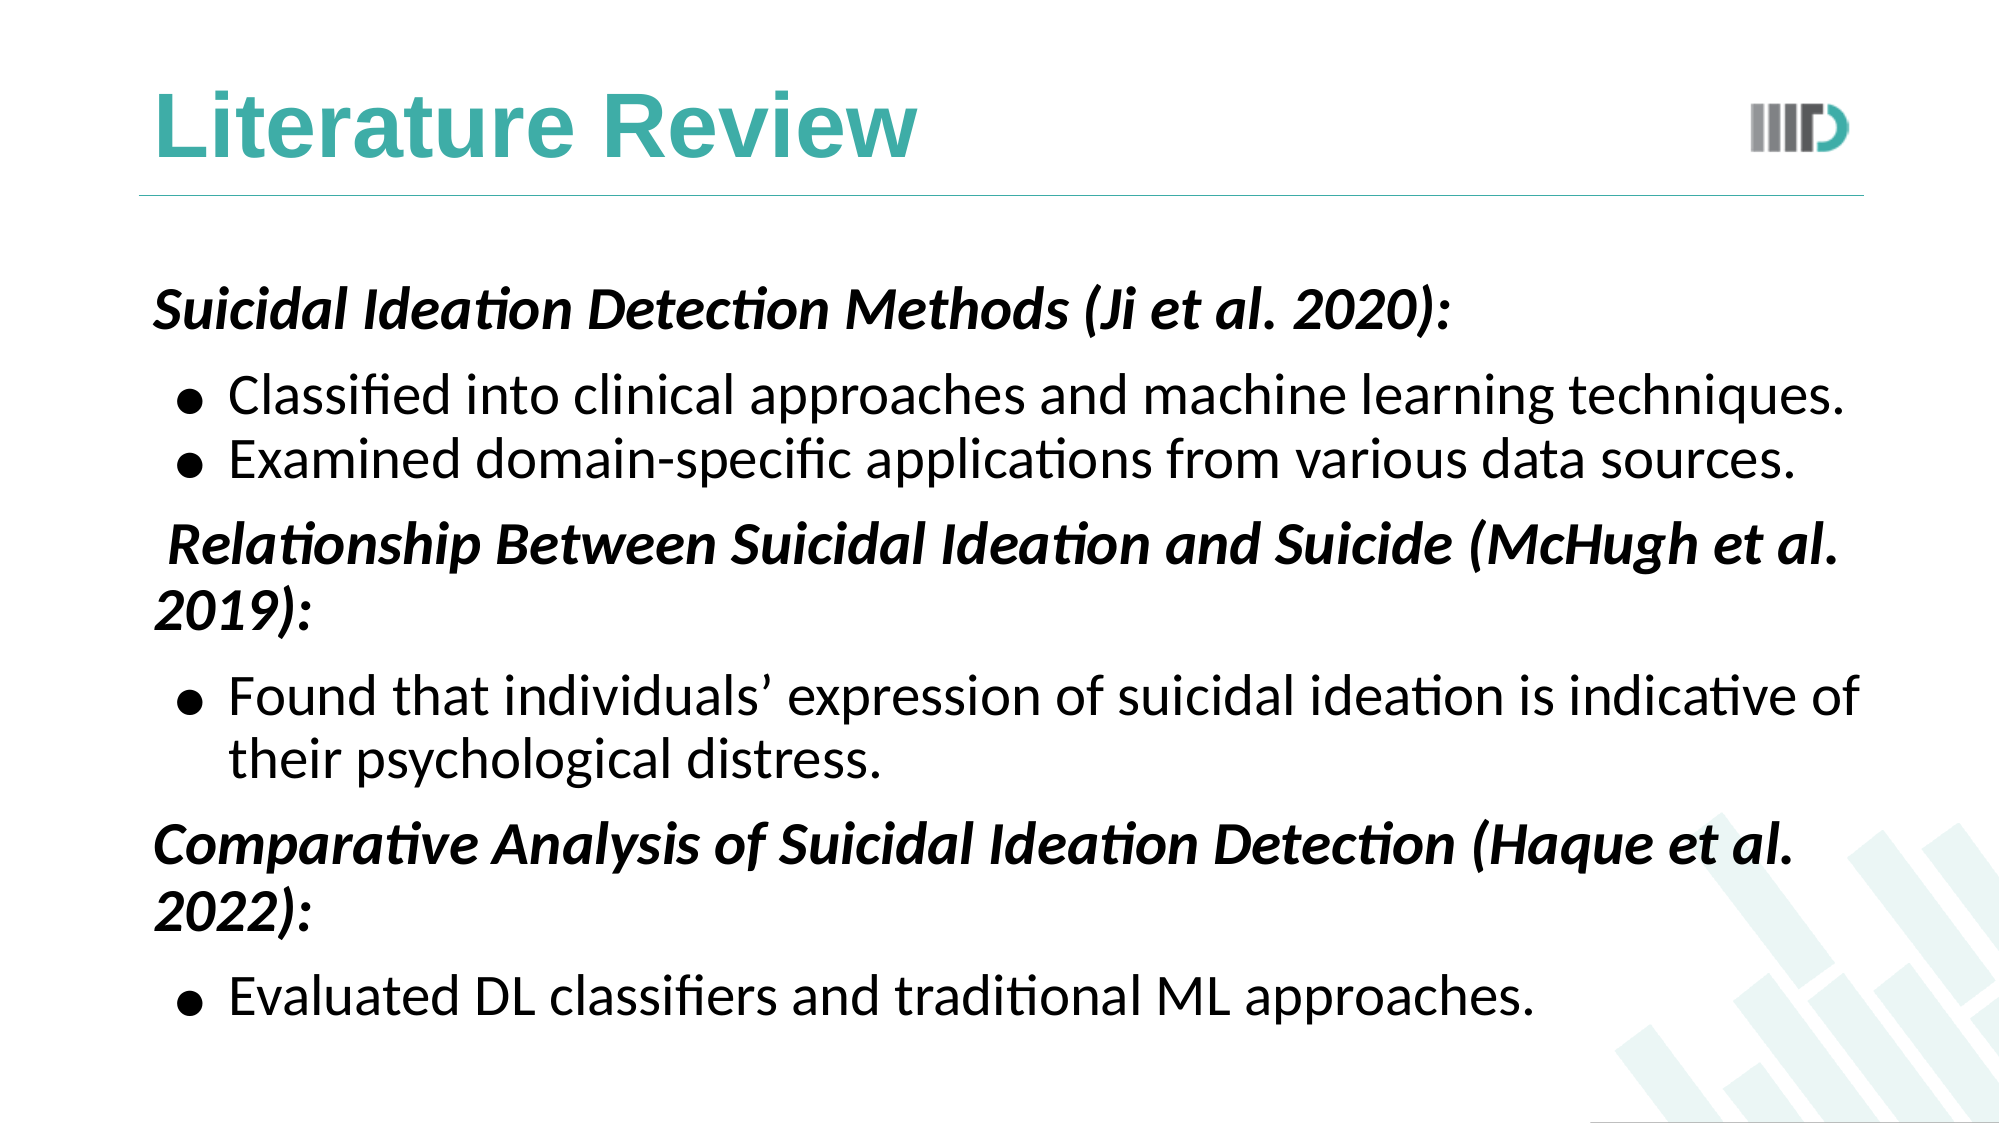

# Literature Review
Suicidal Ideation Detection Methods (Ji et al. 2020):
Classified into clinical approaches and machine learning techniques.
Examined domain-specific applications from various data sources.
 Relationship Between Suicidal Ideation and Suicide (McHugh et al. 2019):
Found that individuals’ expression of suicidal ideation is indicative of their psychological distress.
Comparative Analysis of Suicidal Ideation Detection (Haque et al. 2022):
Evaluated DL classifiers and traditional ML approaches.